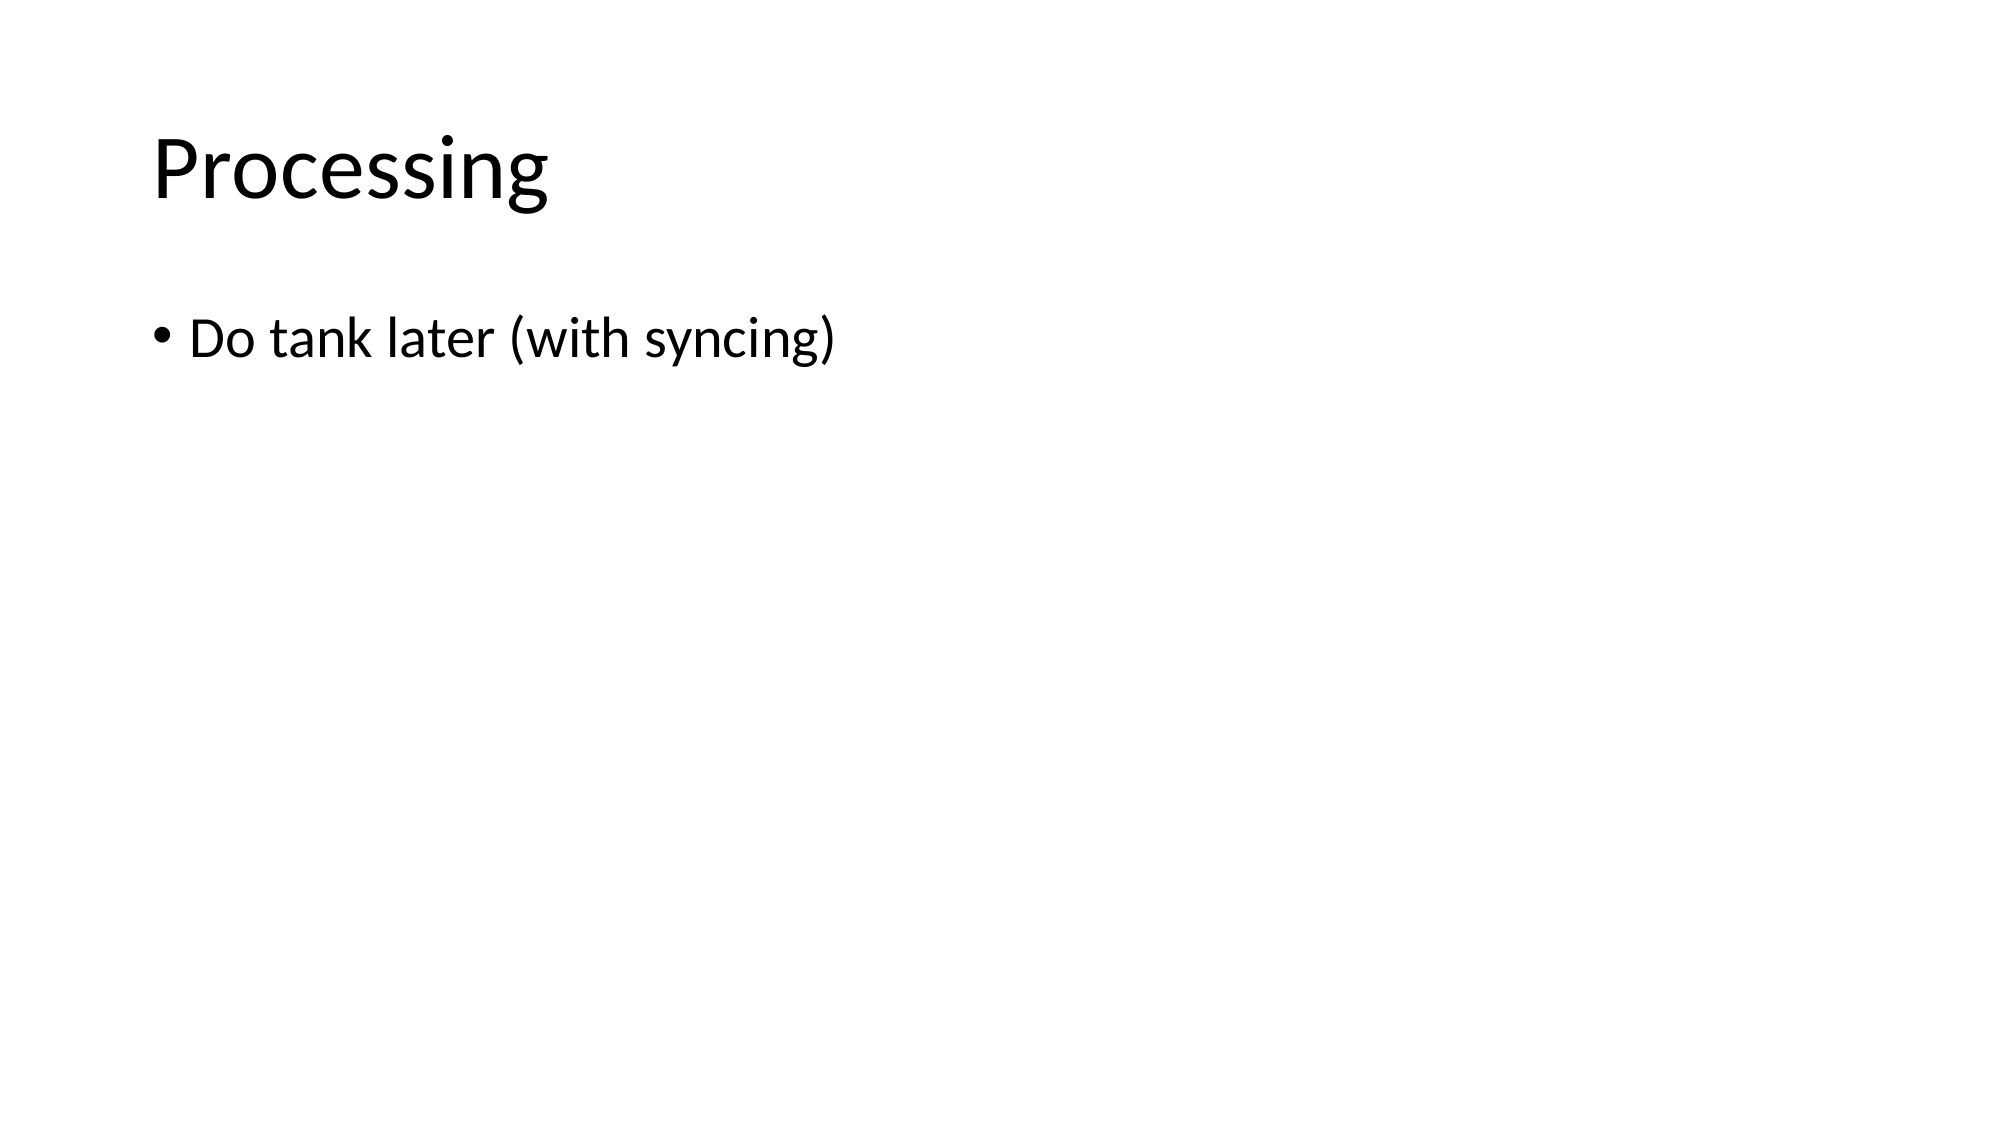

# Processing
Do tank later (with syncing)